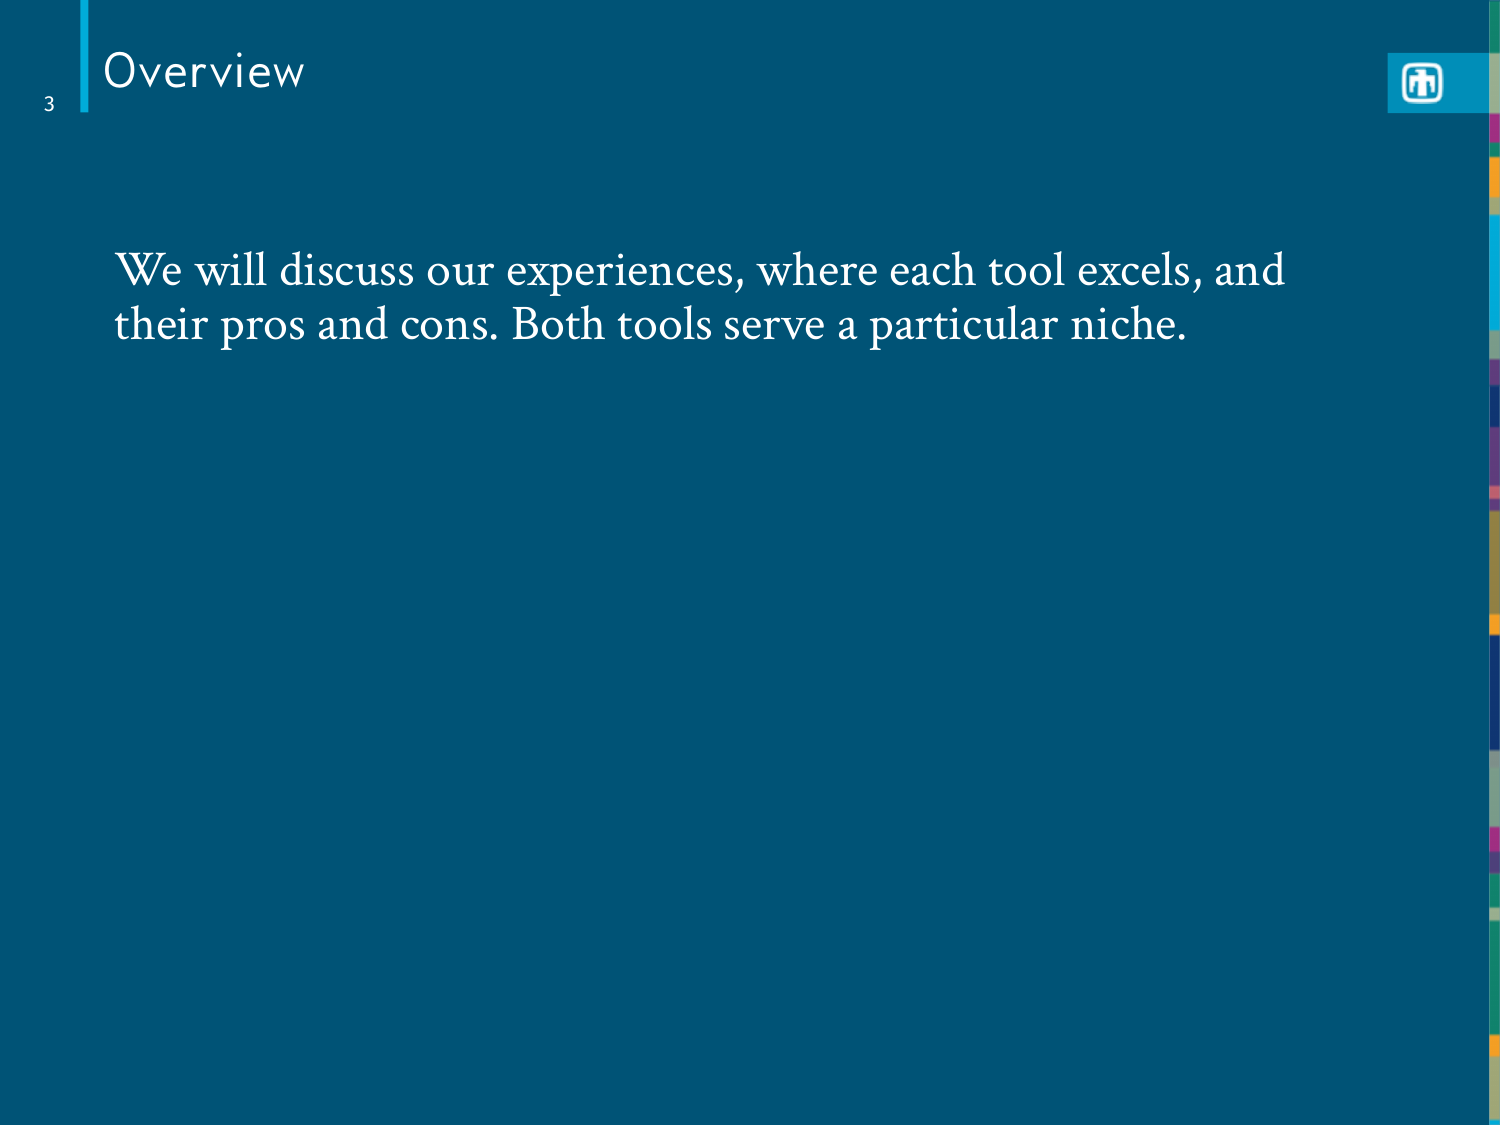

# Overview
3
We will discuss our experiences, where each tool excels, and their pros and cons. Both tools serve a particular niche.